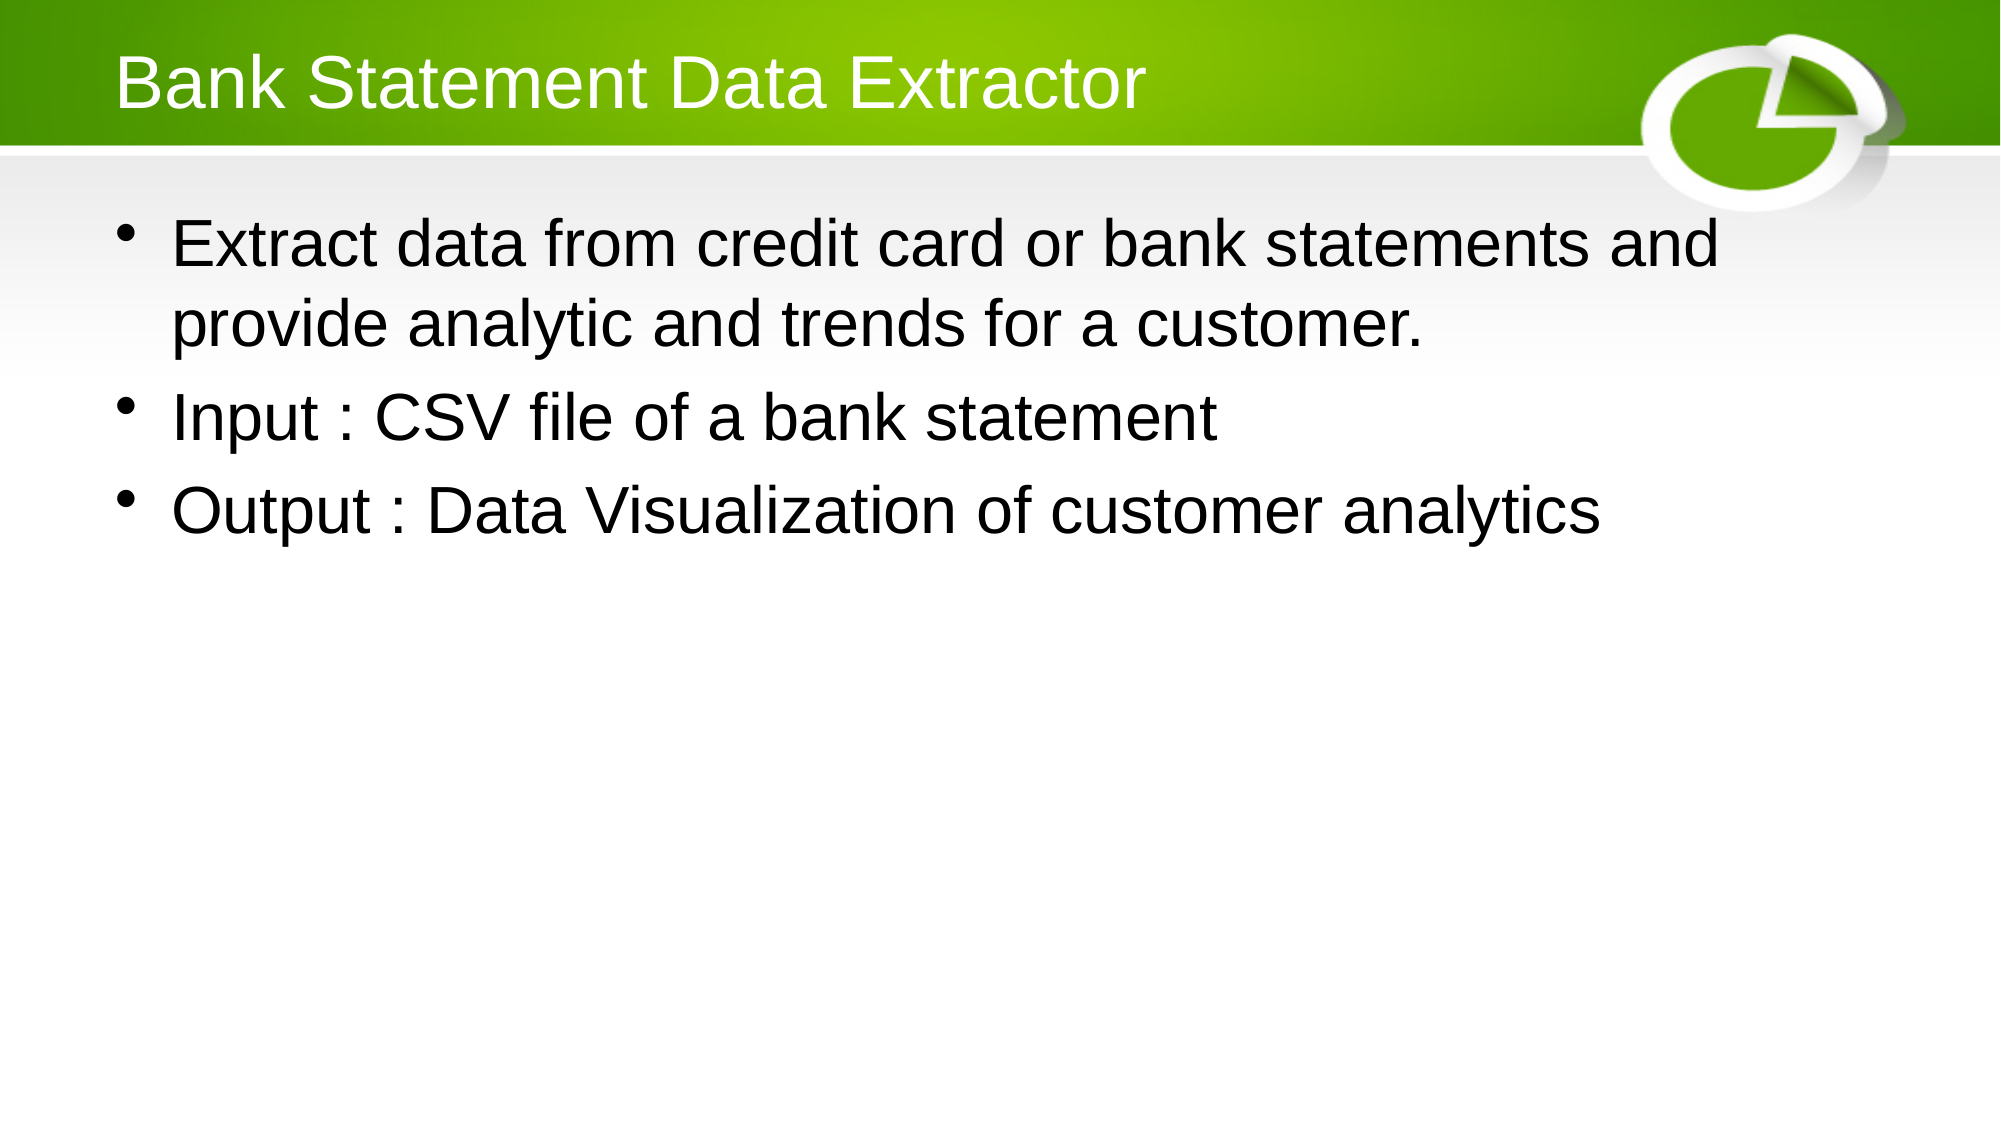

# Bank Statement Data Extractor
Extract data from credit card or bank statements and provide analytic and trends for a customer.
Input : CSV file of a bank statement
Output : Data Visualization of customer analytics